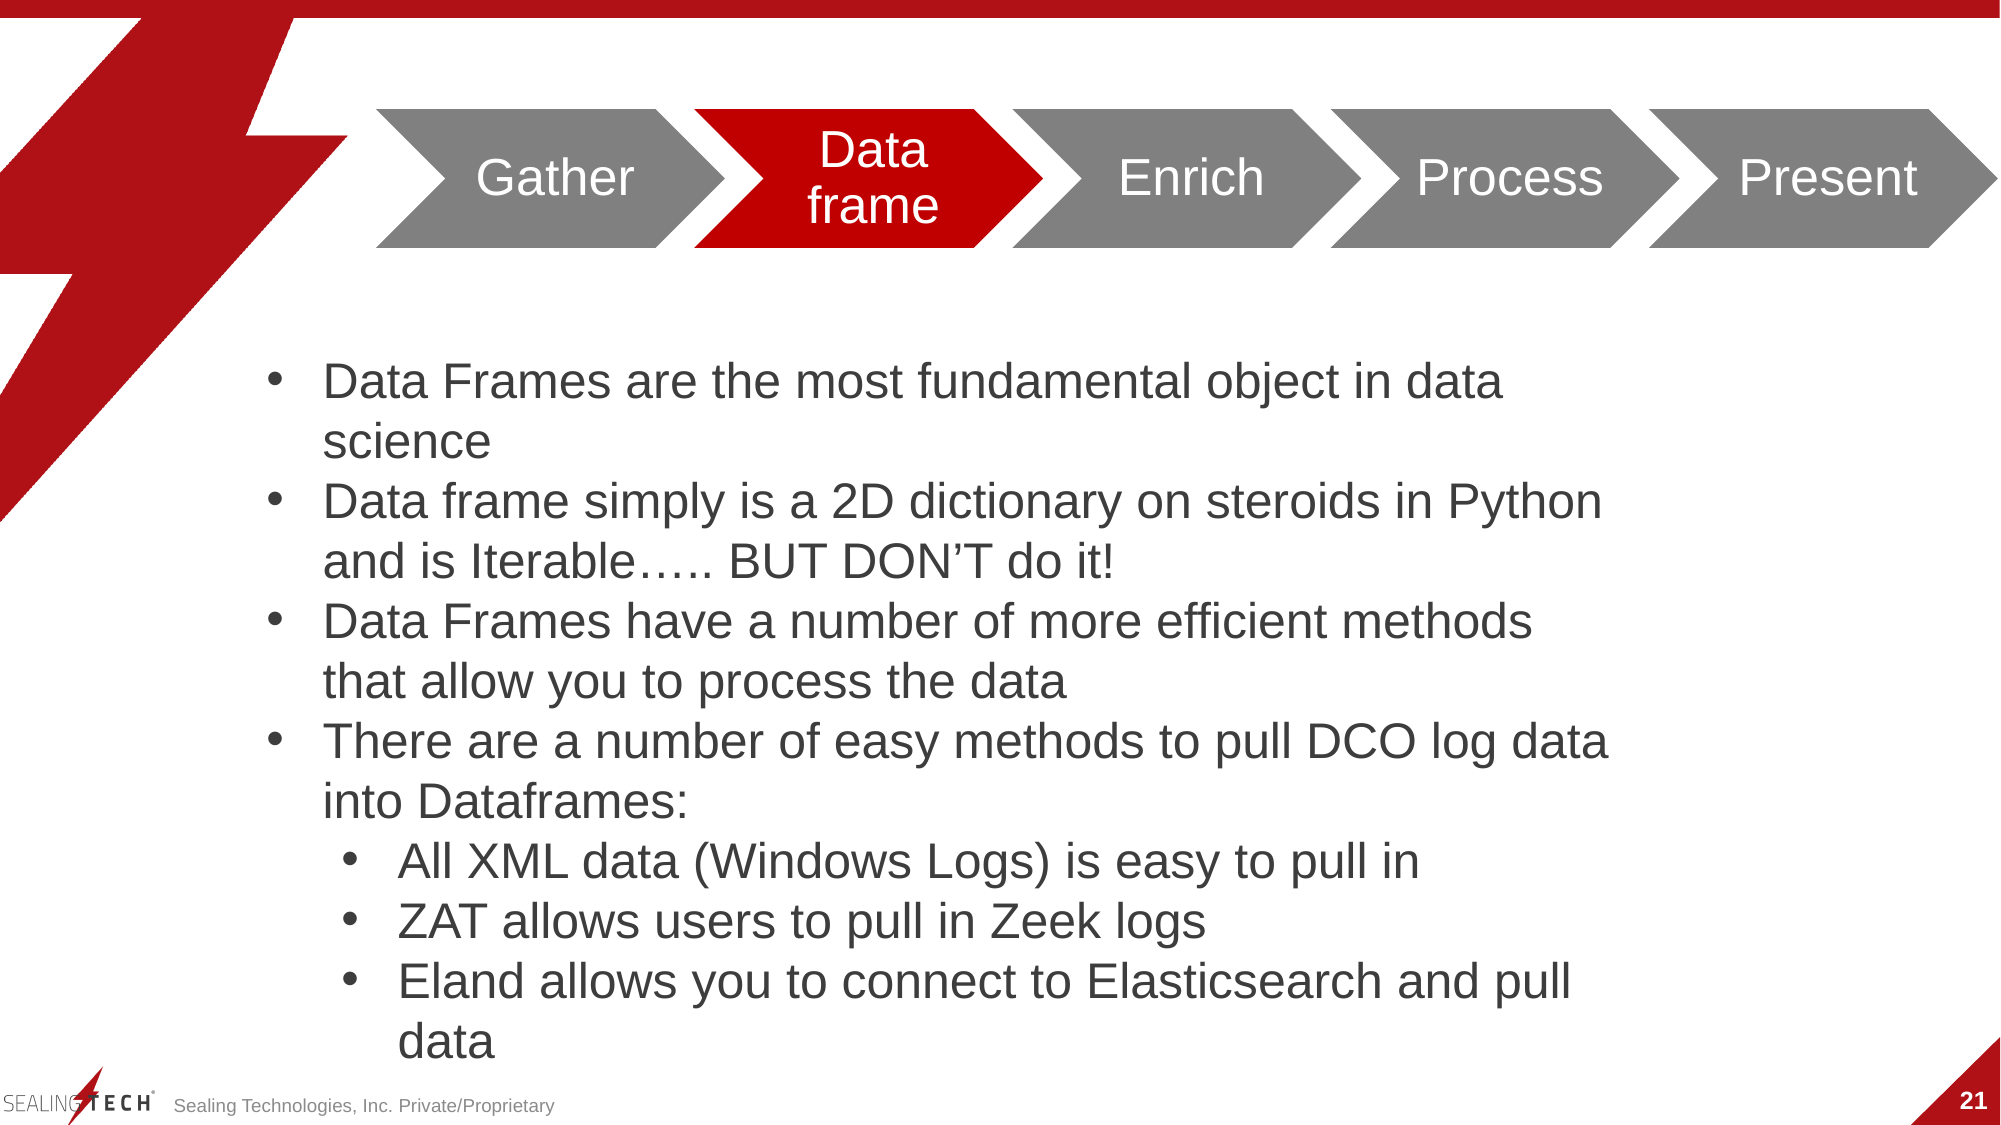

Gather
Data frame
Enrich
Process
Present
Data Frames are the most fundamental object in data science
Data frame simply is a 2D dictionary on steroids in Python and is Iterable….. BUT DON’T do it!
Data Frames have a number of more efficient methods that allow you to process the data
There are a number of easy methods to pull DCO log data into Dataframes:
All XML data (Windows Logs) is easy to pull in
ZAT allows users to pull in Zeek logs
Eland allows you to connect to Elasticsearch and pull data